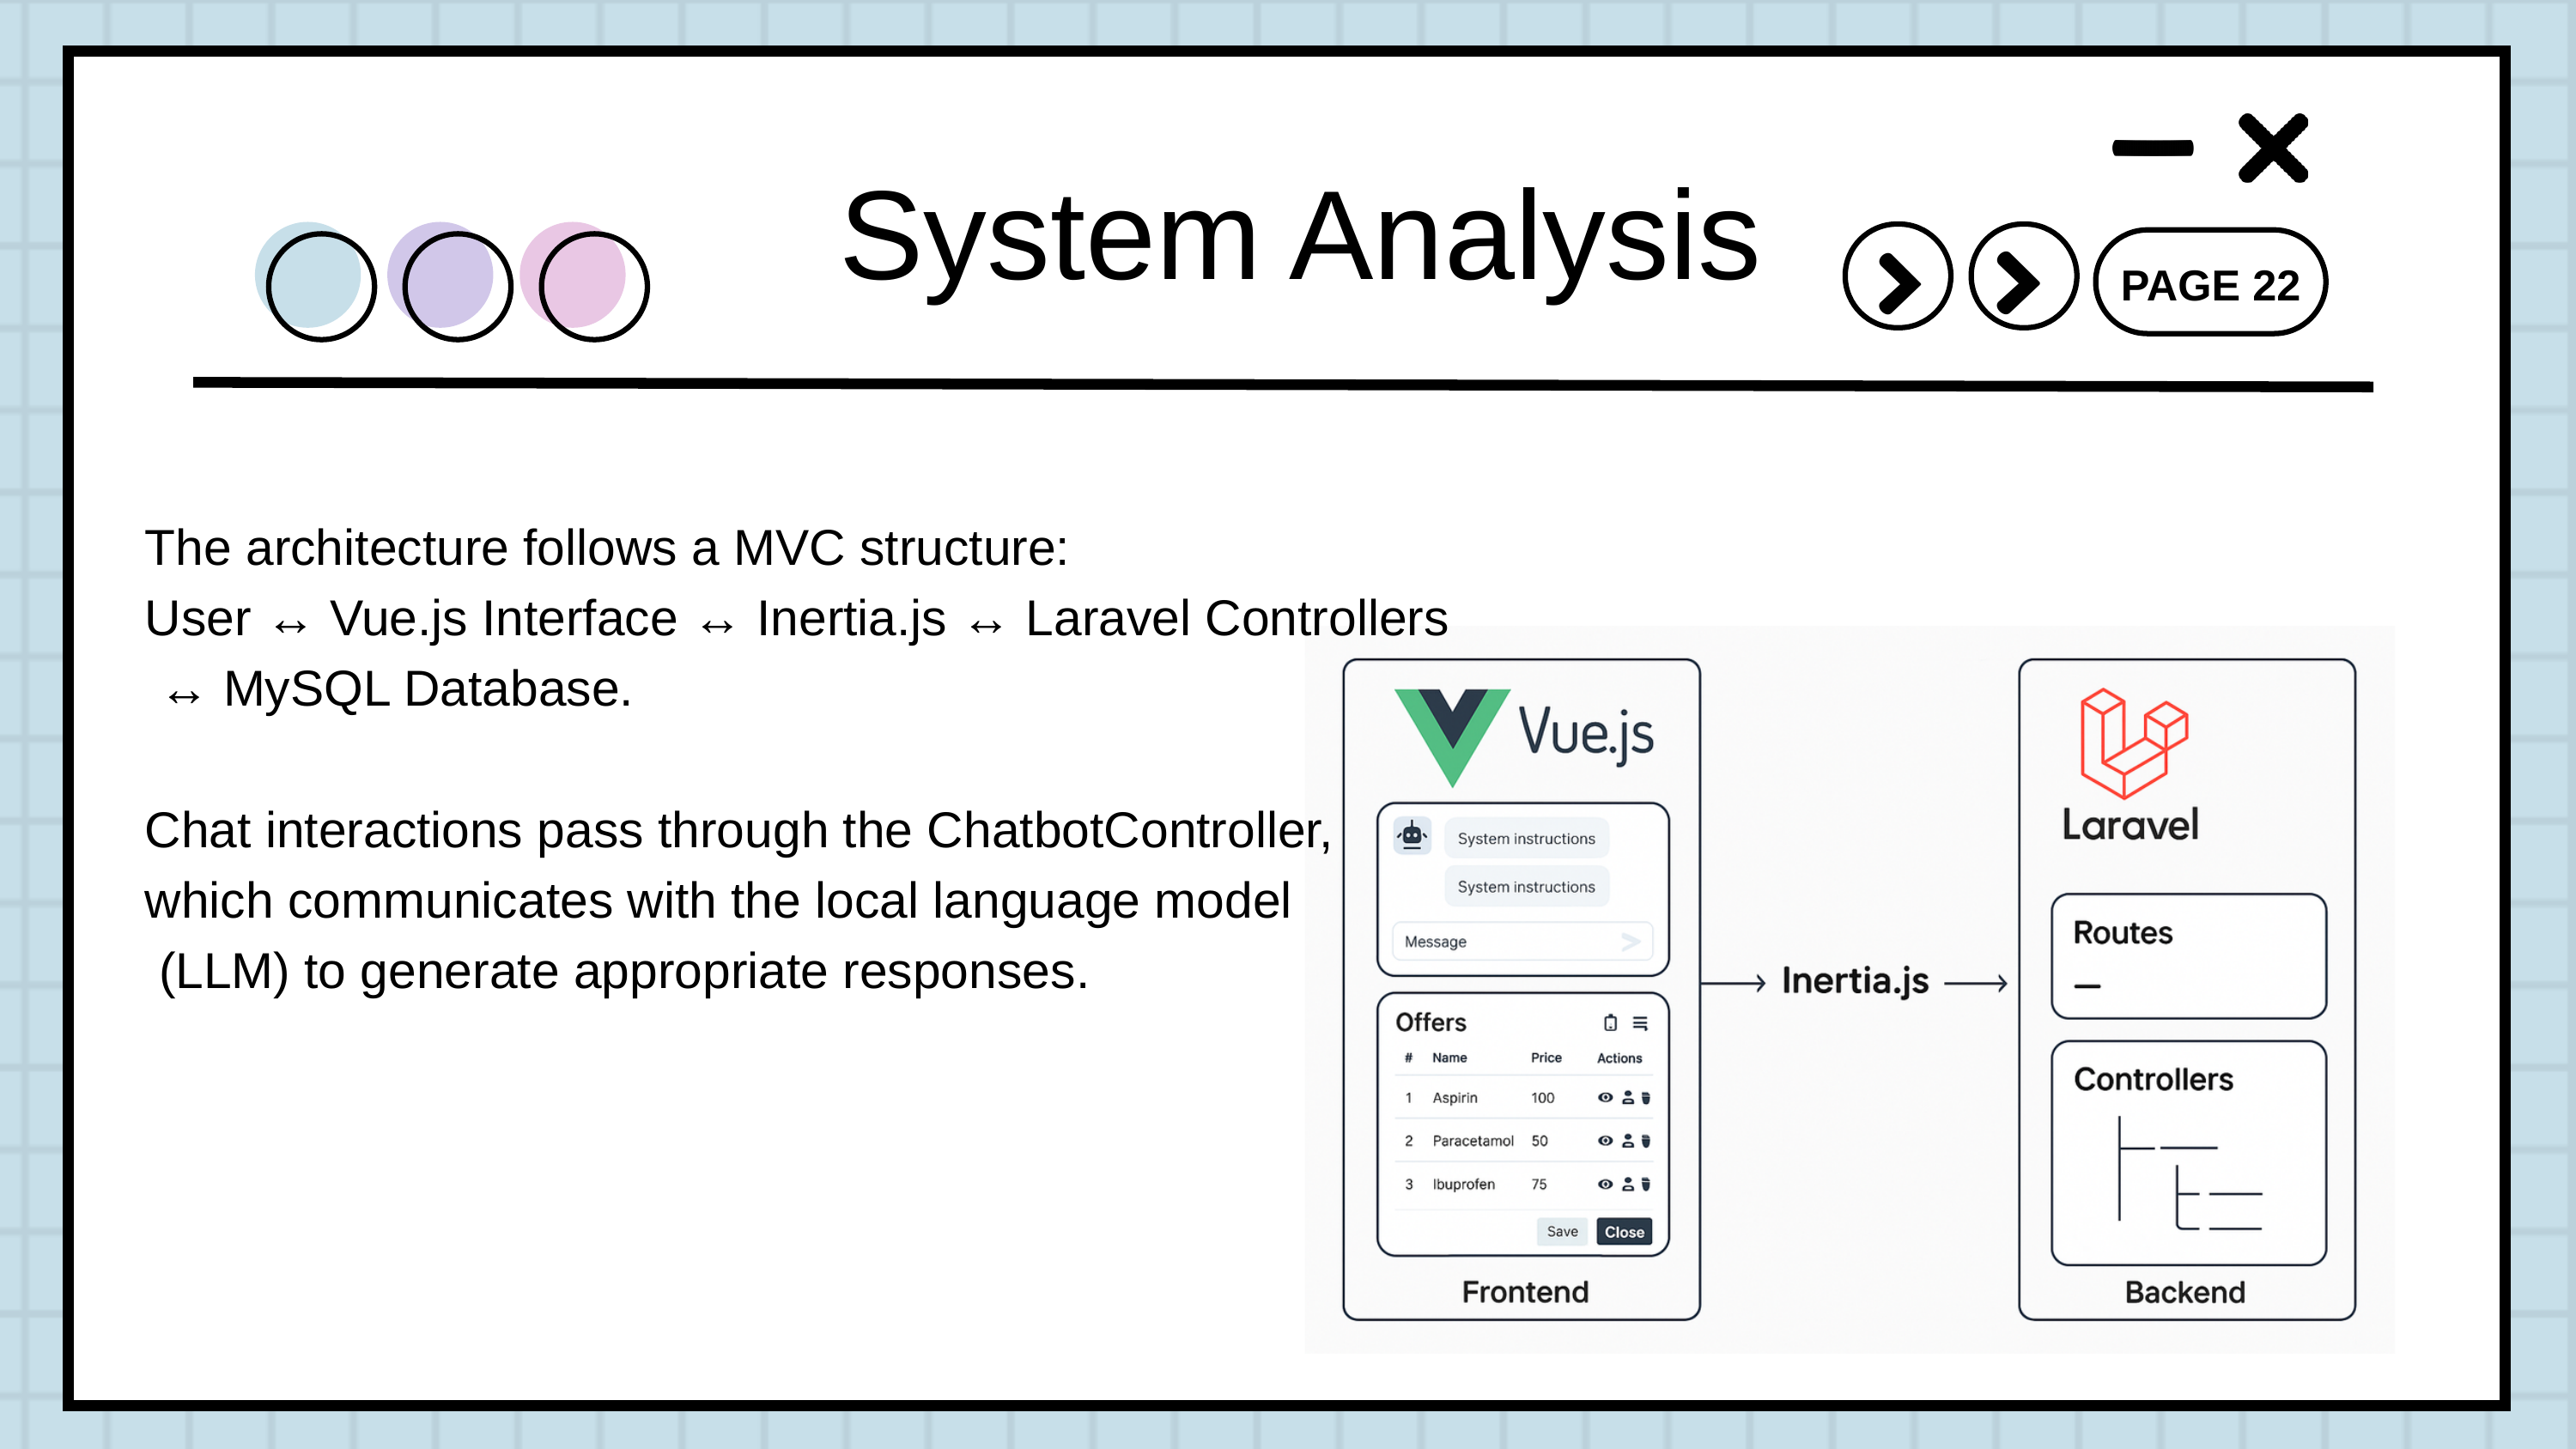

System Analysis

PAGE 22

The architecture follows a MVC structure:
User ↔ Vue.js Interface ↔ Inertia.js ↔ Laravel Controllers
 ↔ MySQL Database.

Chat interactions pass through the ChatbotController,
which communicates with the local language model
 (LLM) to generate appropriate responses.